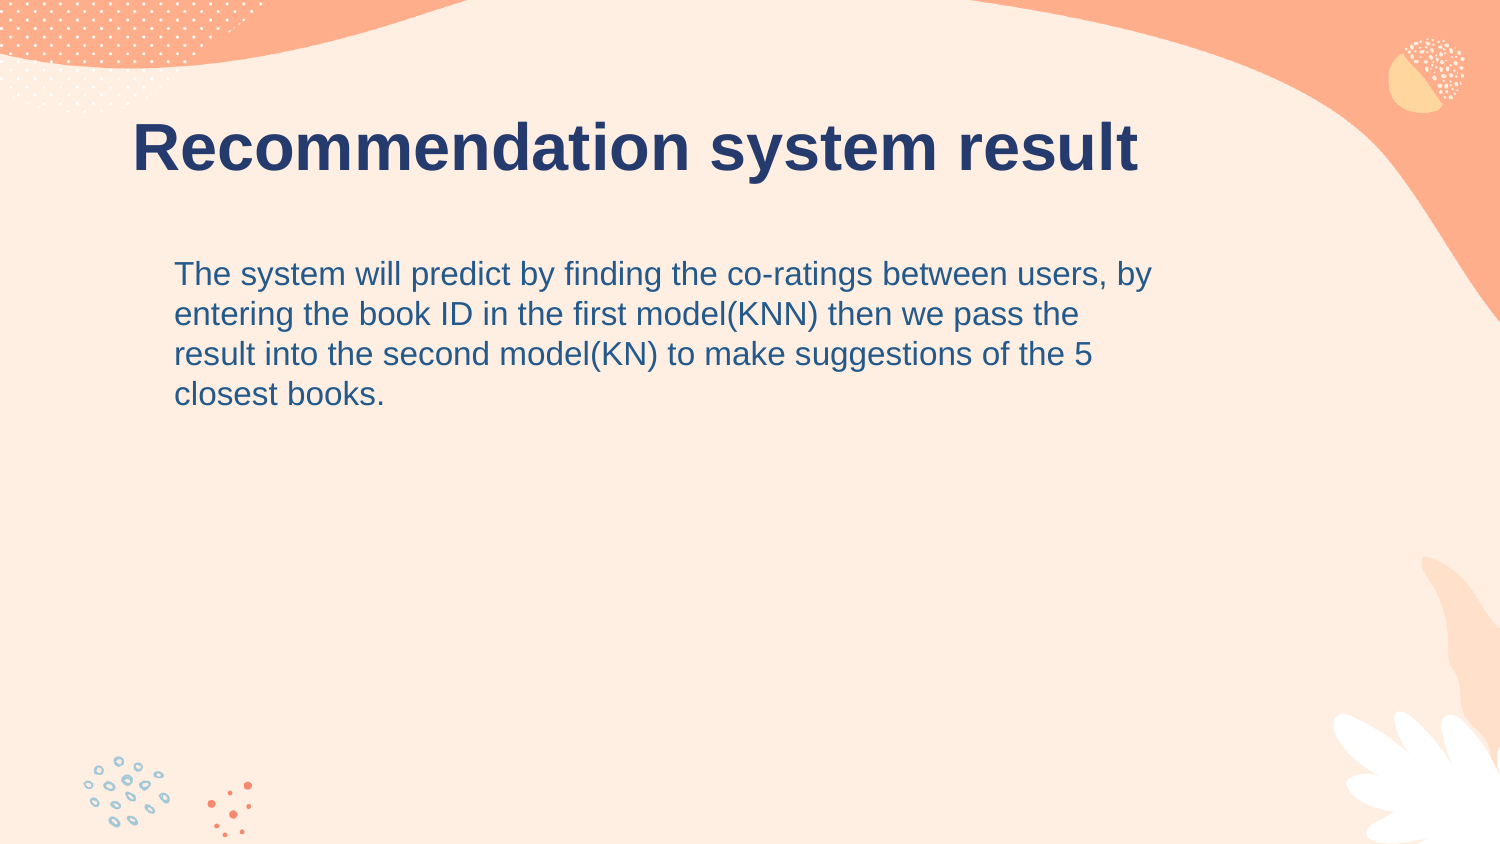

# Recommendation system result
The system will predict by finding the co-ratings between users, by entering the book ID in the first model(KNN) then we pass the result into the second model(KN) to make suggestions of the 5 closest books.